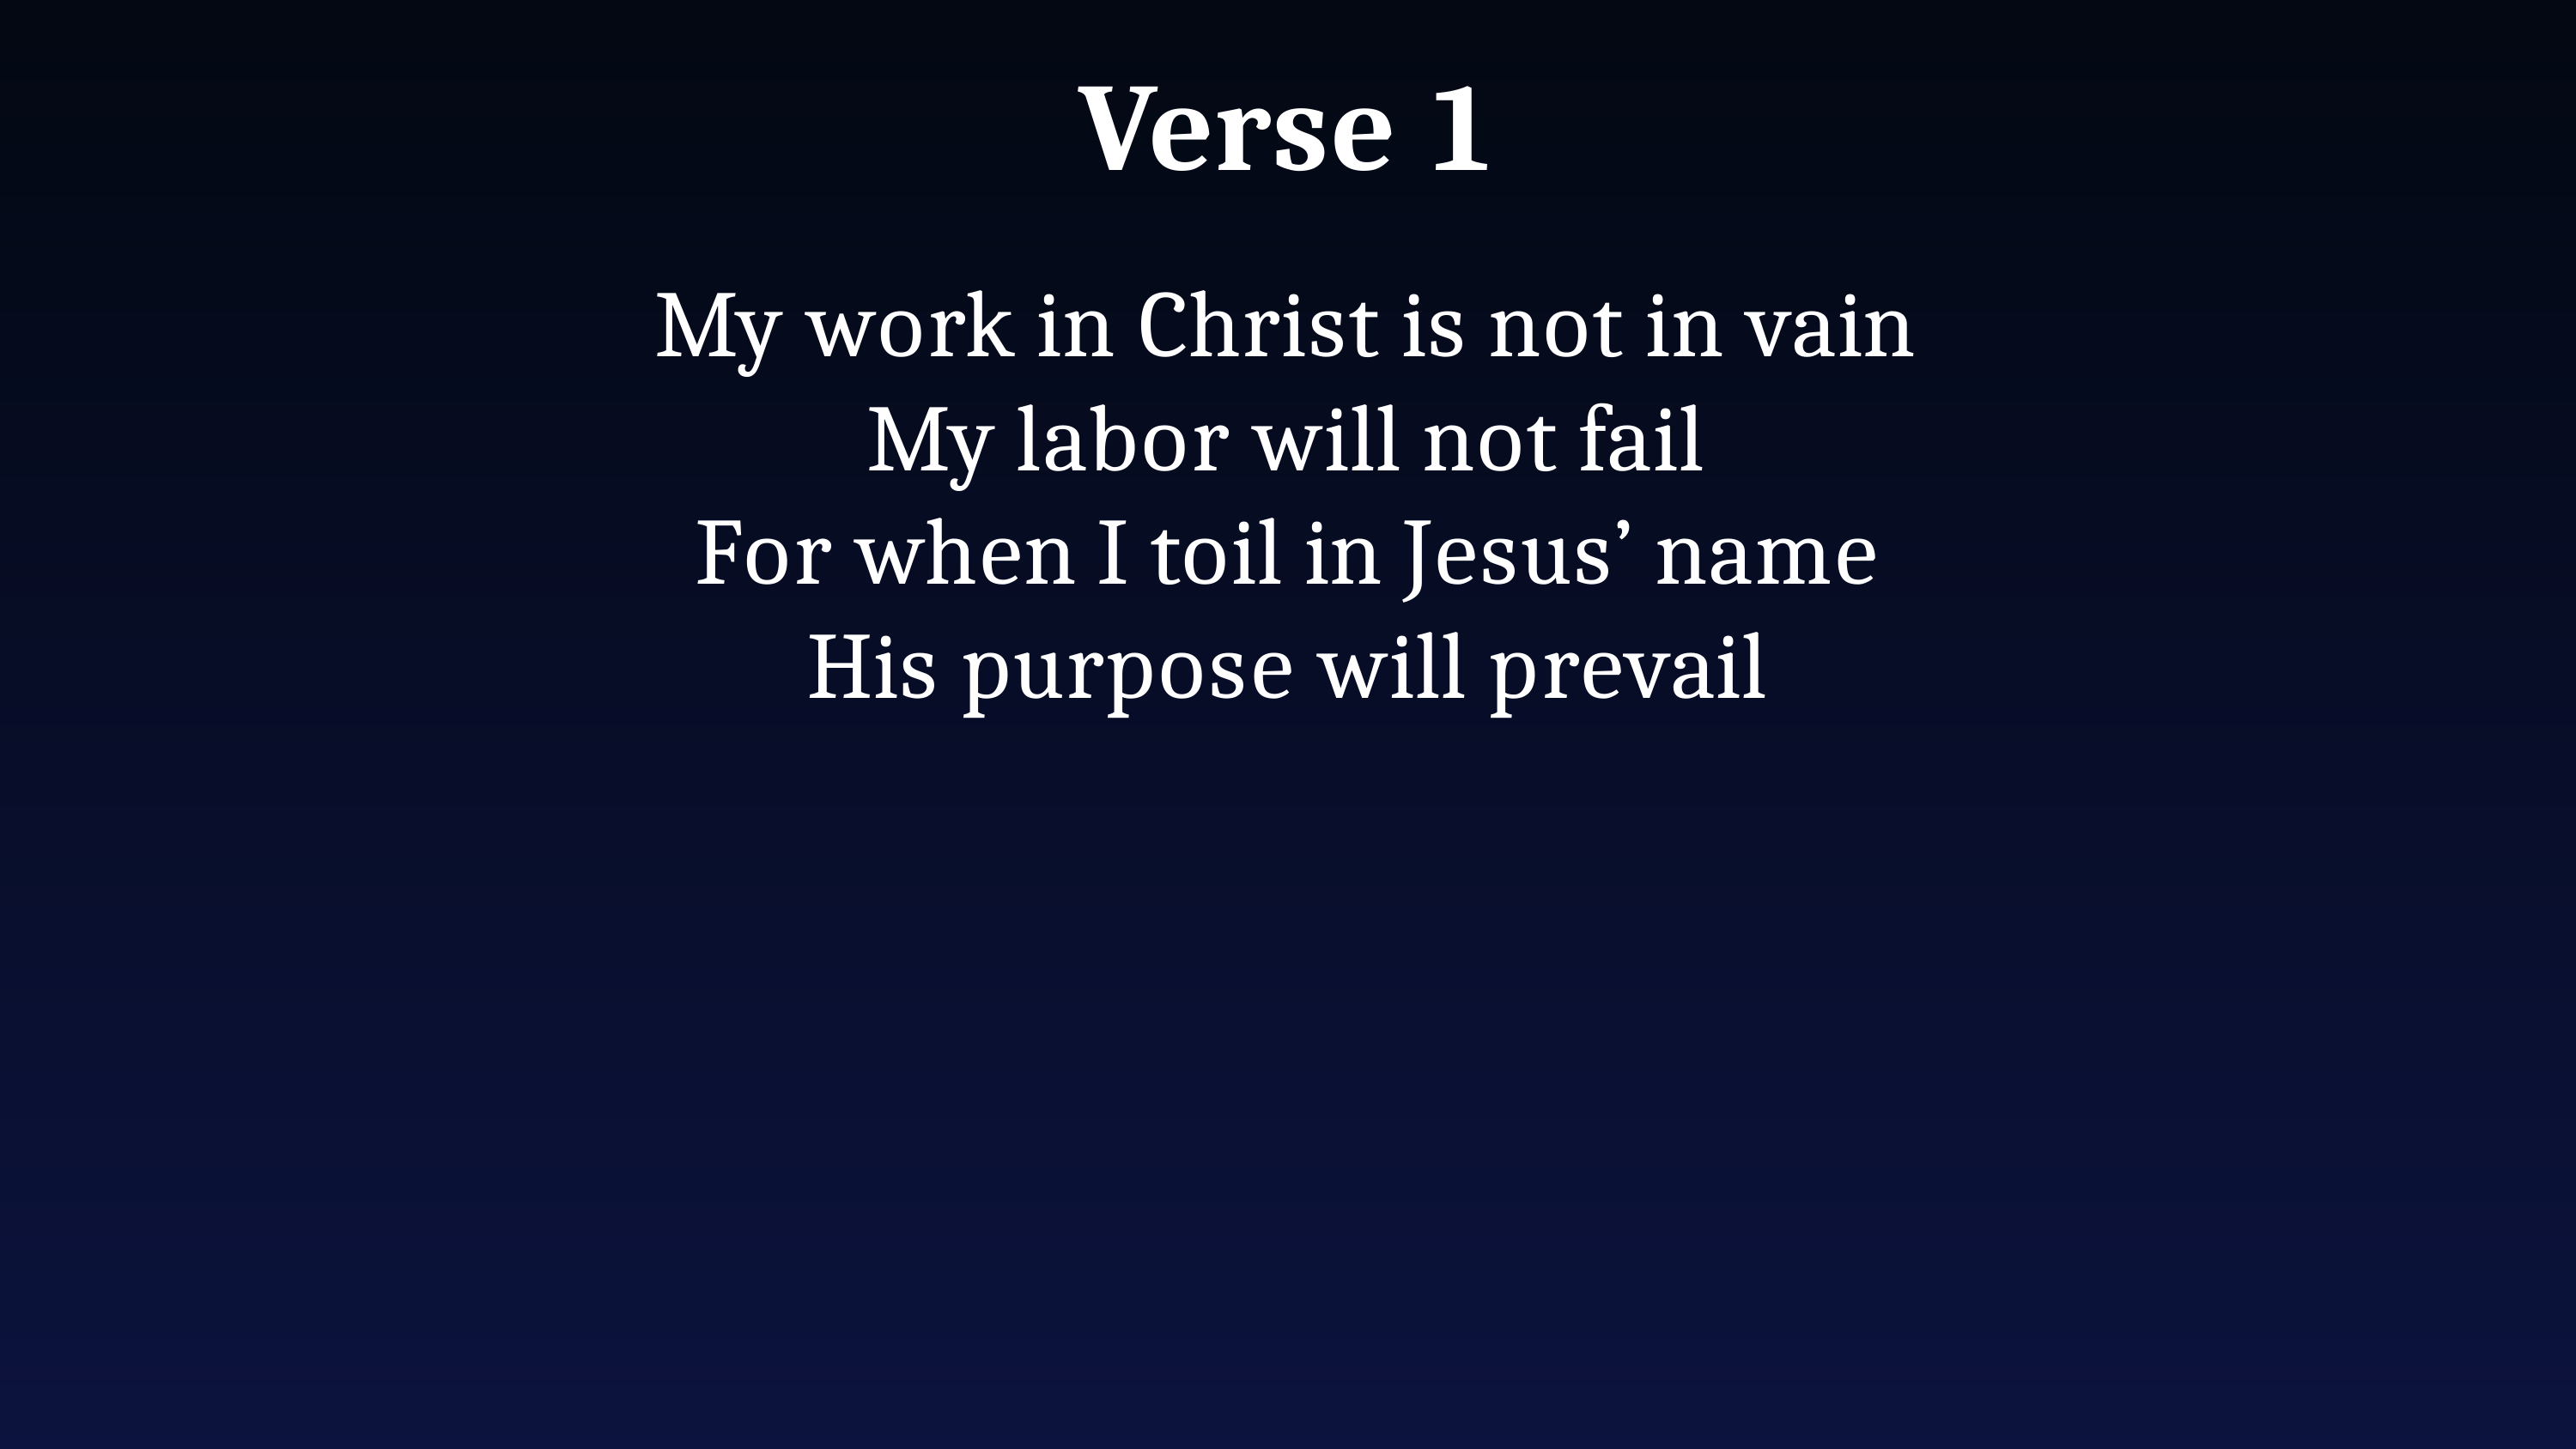

Verse 1
My work in Christ is not in vain
My labor will not fail
For when I toil in Jesus’ name
His purpose will prevail